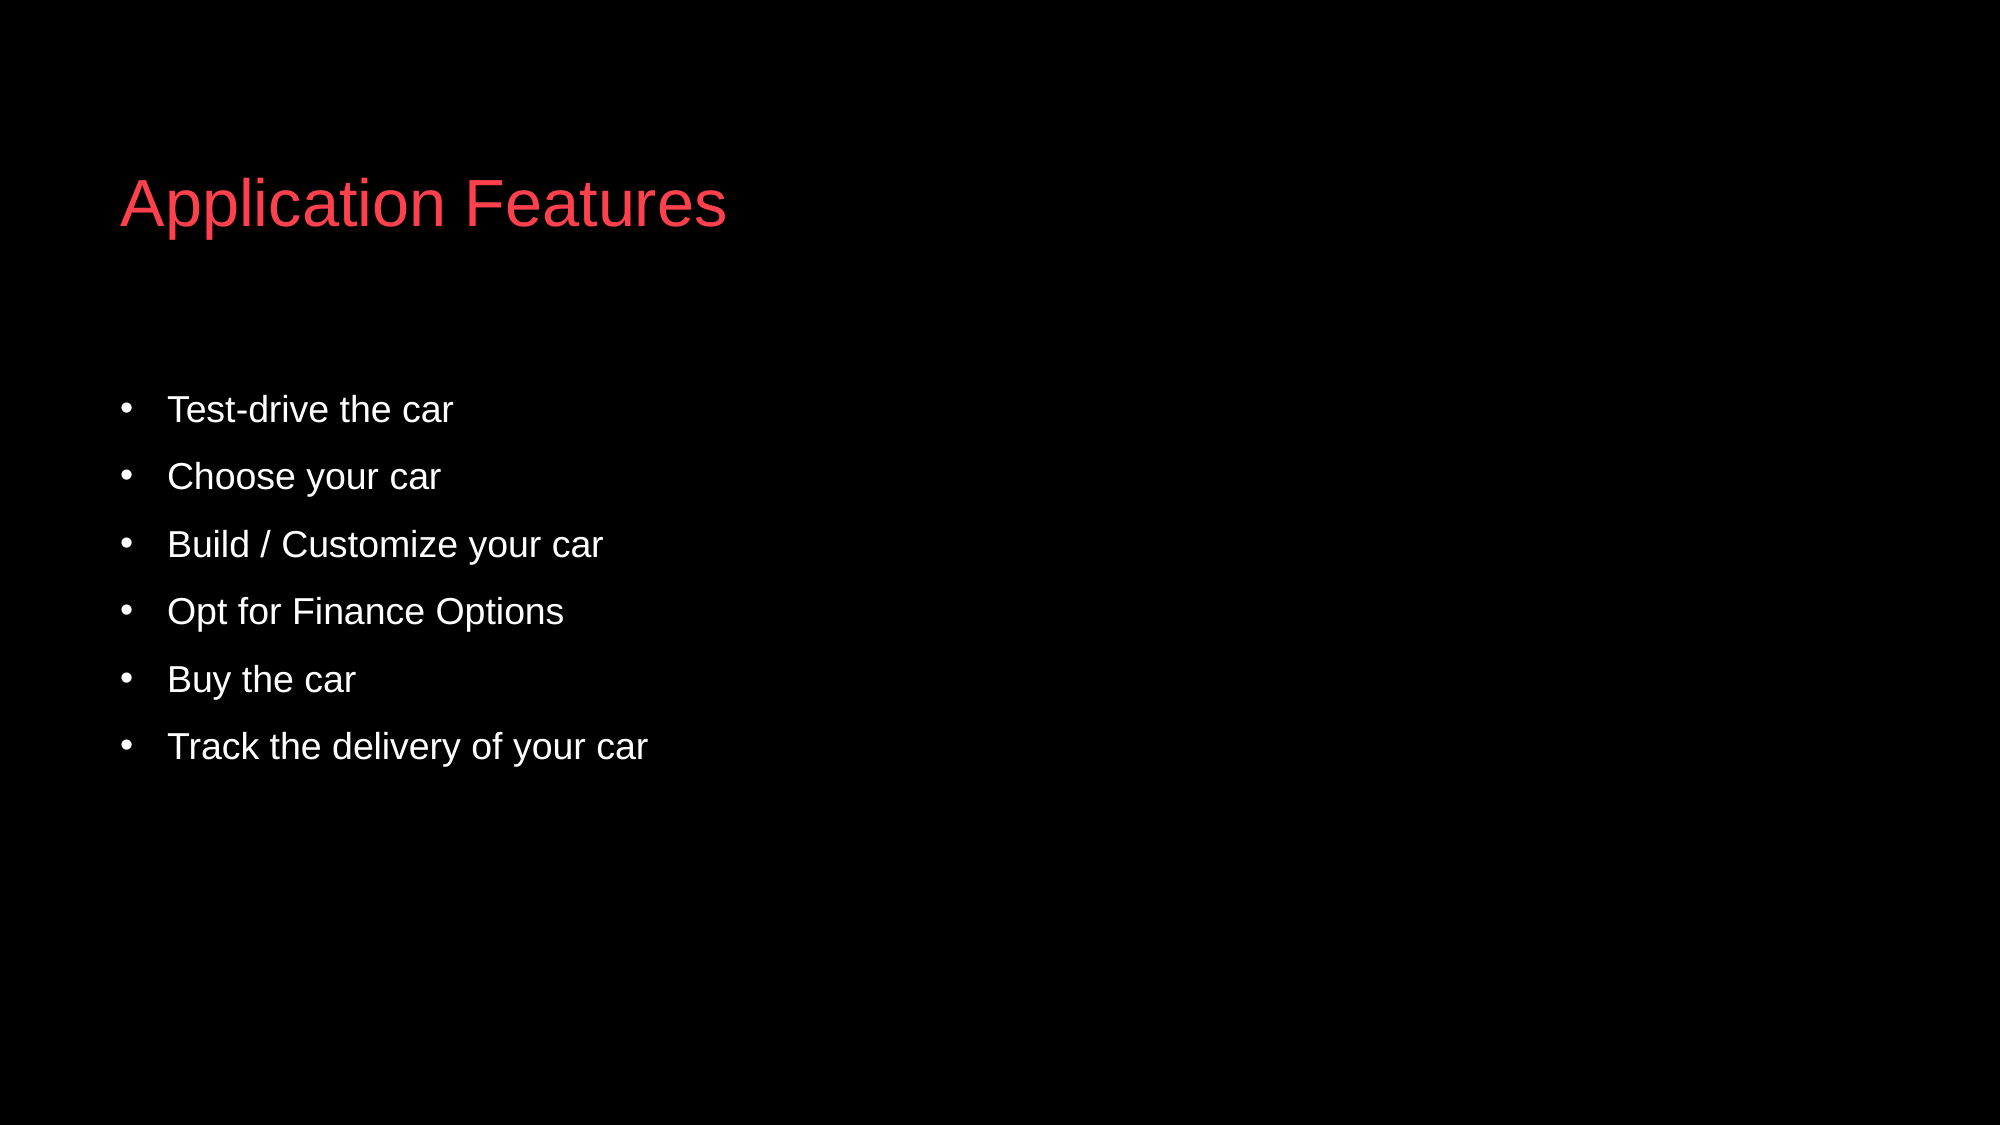

Application Features

Test-drive the car
Choose your car
Build / Customize your car
Opt for Finance Options
Buy the car
Track the delivery of your car